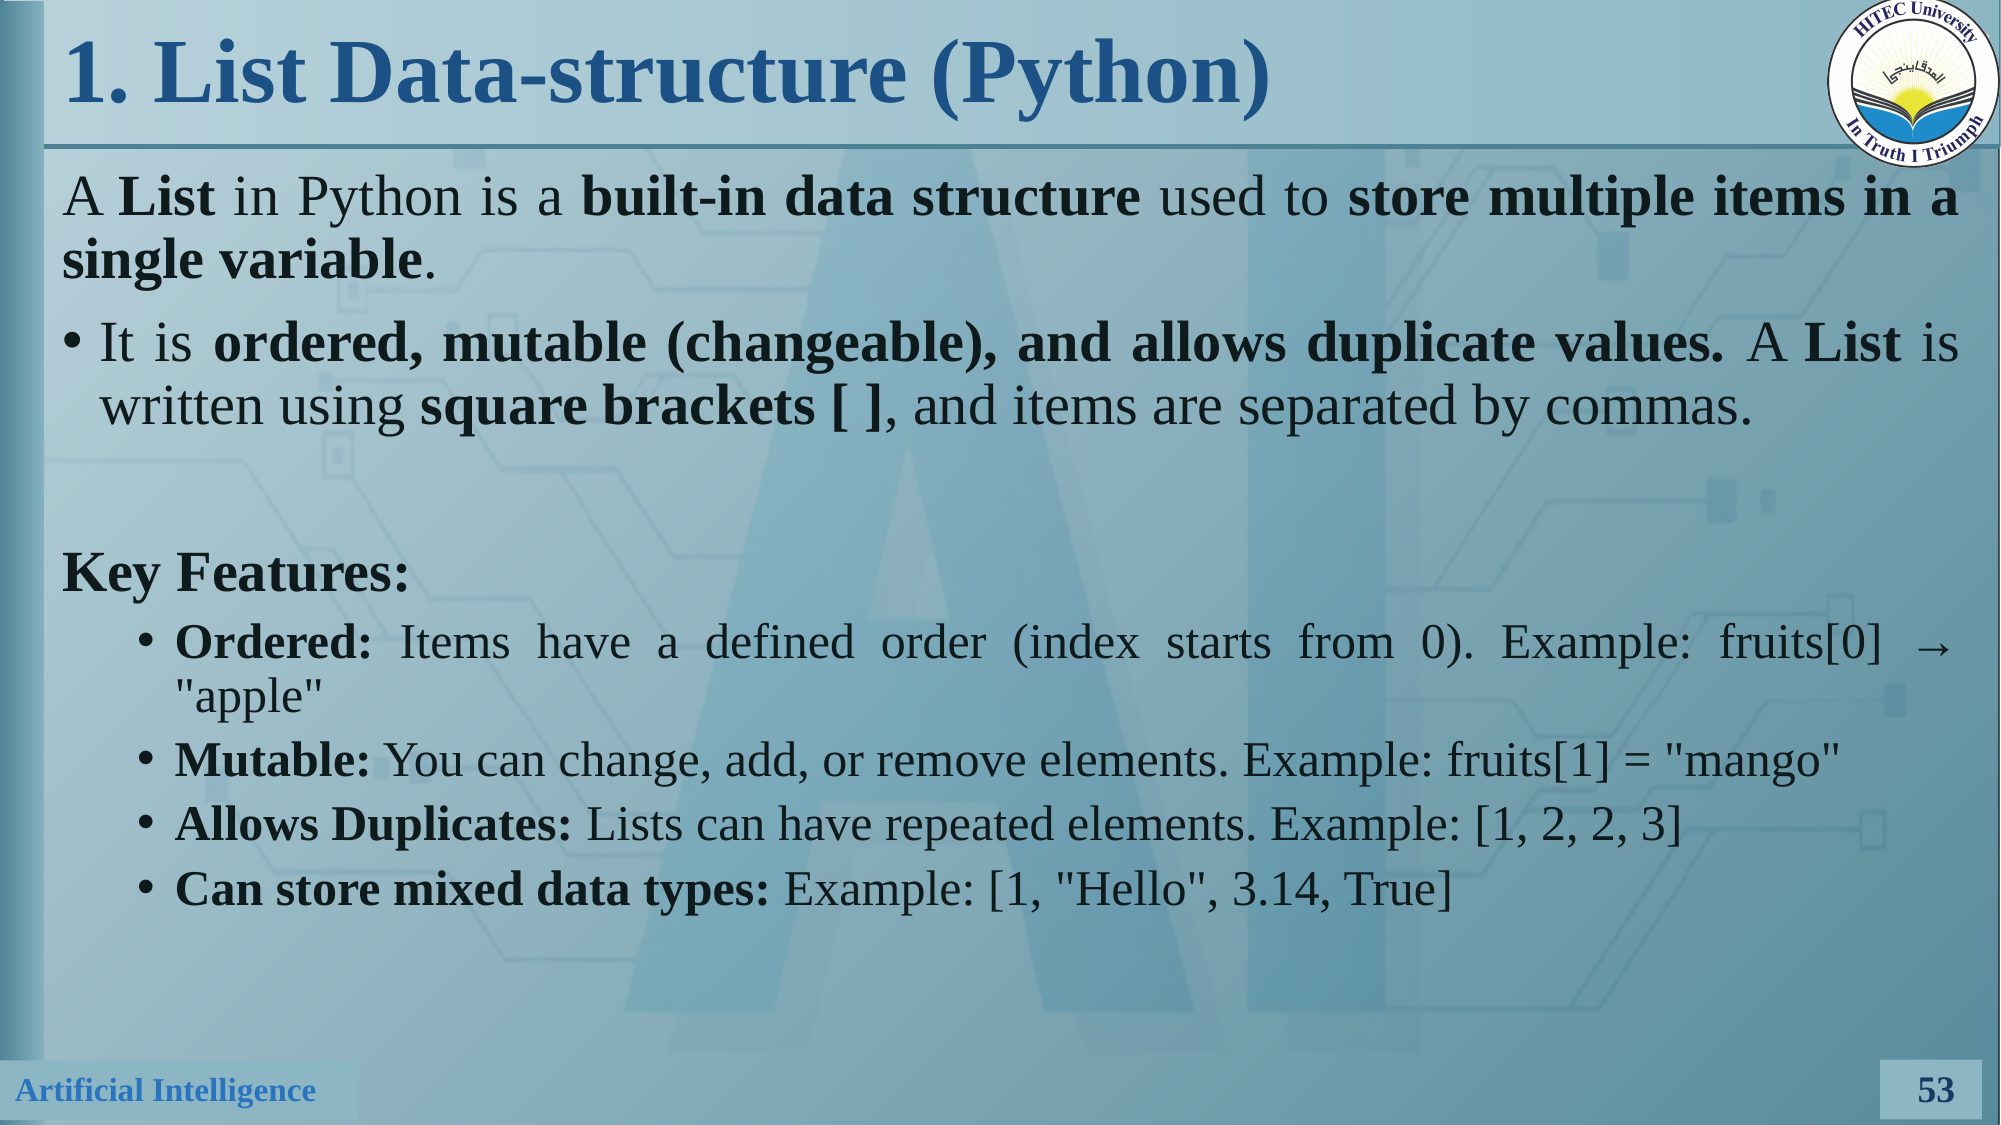

# 1. List Data-structure (Python)
A List in Python is a built-in data structure used to store multiple items in a single variable.
It is ordered, mutable (changeable), and allows duplicate values. A List is written using square brackets [ ], and items are separated by commas.

Key Features:
Ordered: Items have a defined order (index starts from 0). Example: fruits[0] → "apple"
Mutable: You can change, add, or remove elements. Example: fruits[1] = "mango"
Allows Duplicates: Lists can have repeated elements. Example: [1, 2, 2, 3]
Can store mixed data types: Example: [1, "Hello", 3.14, True]

53